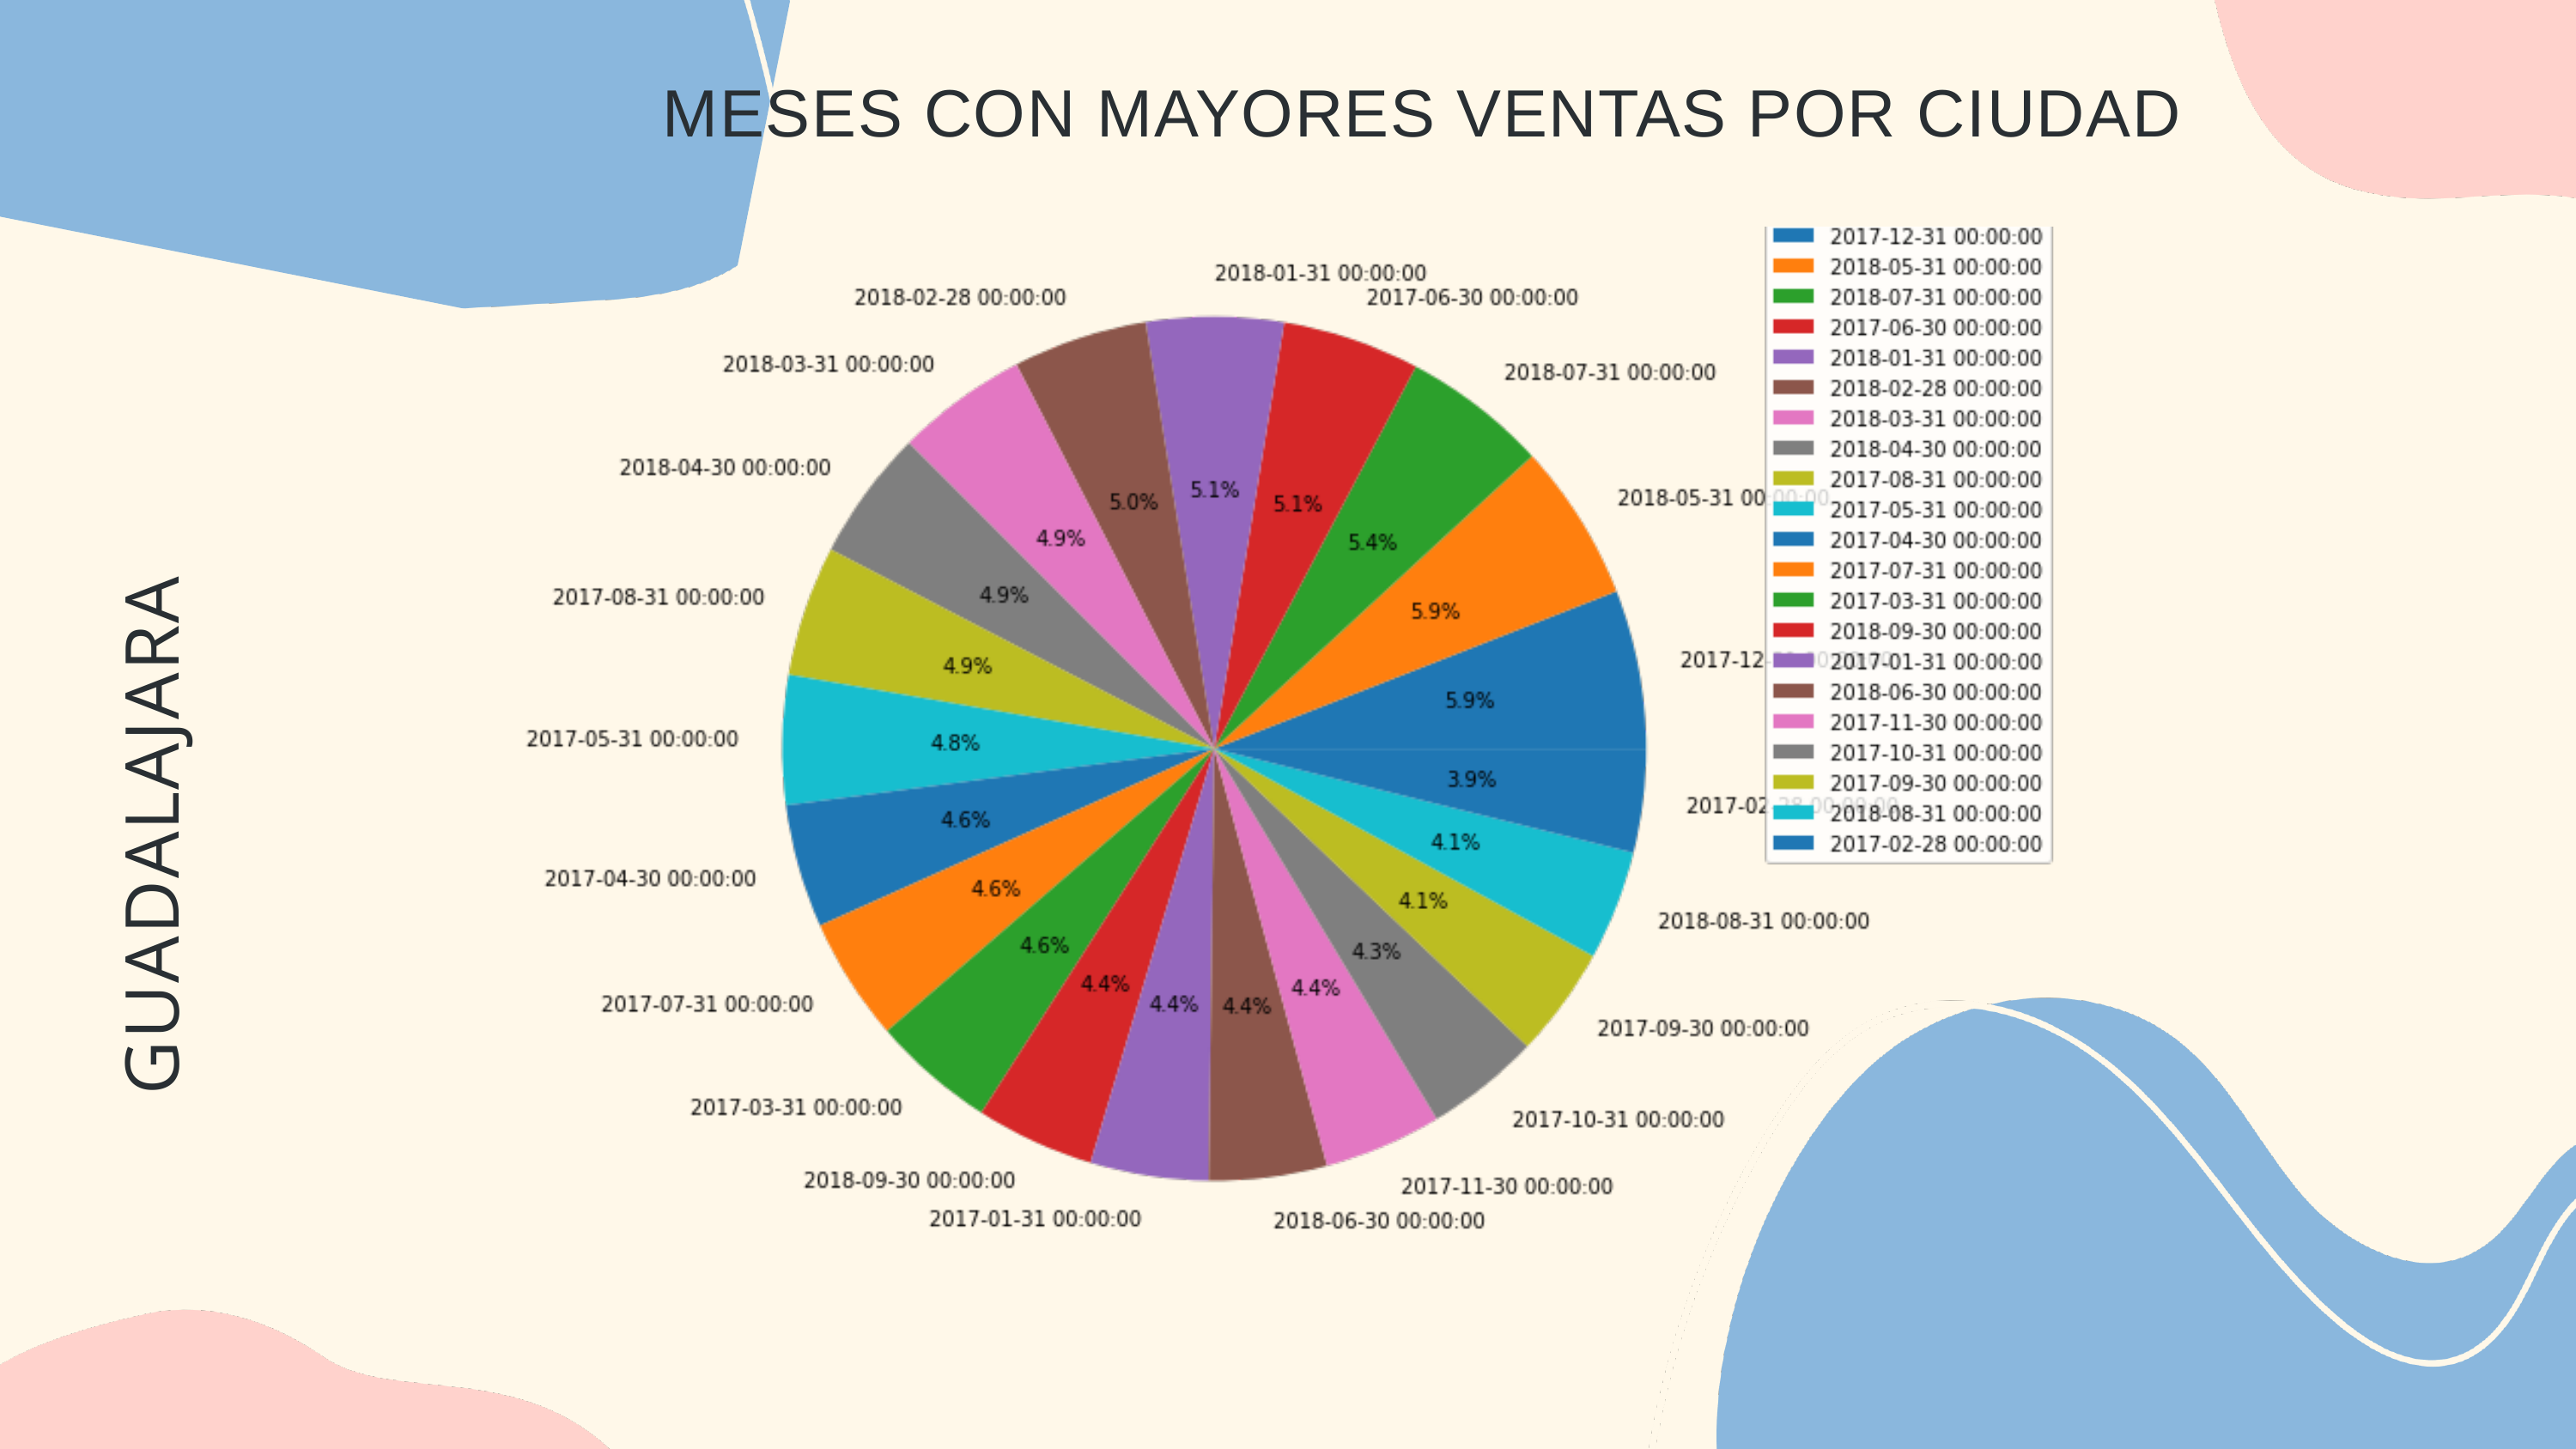

MESES CON MAYORES VENTAS POR CIUDAD

GUADALAJARA